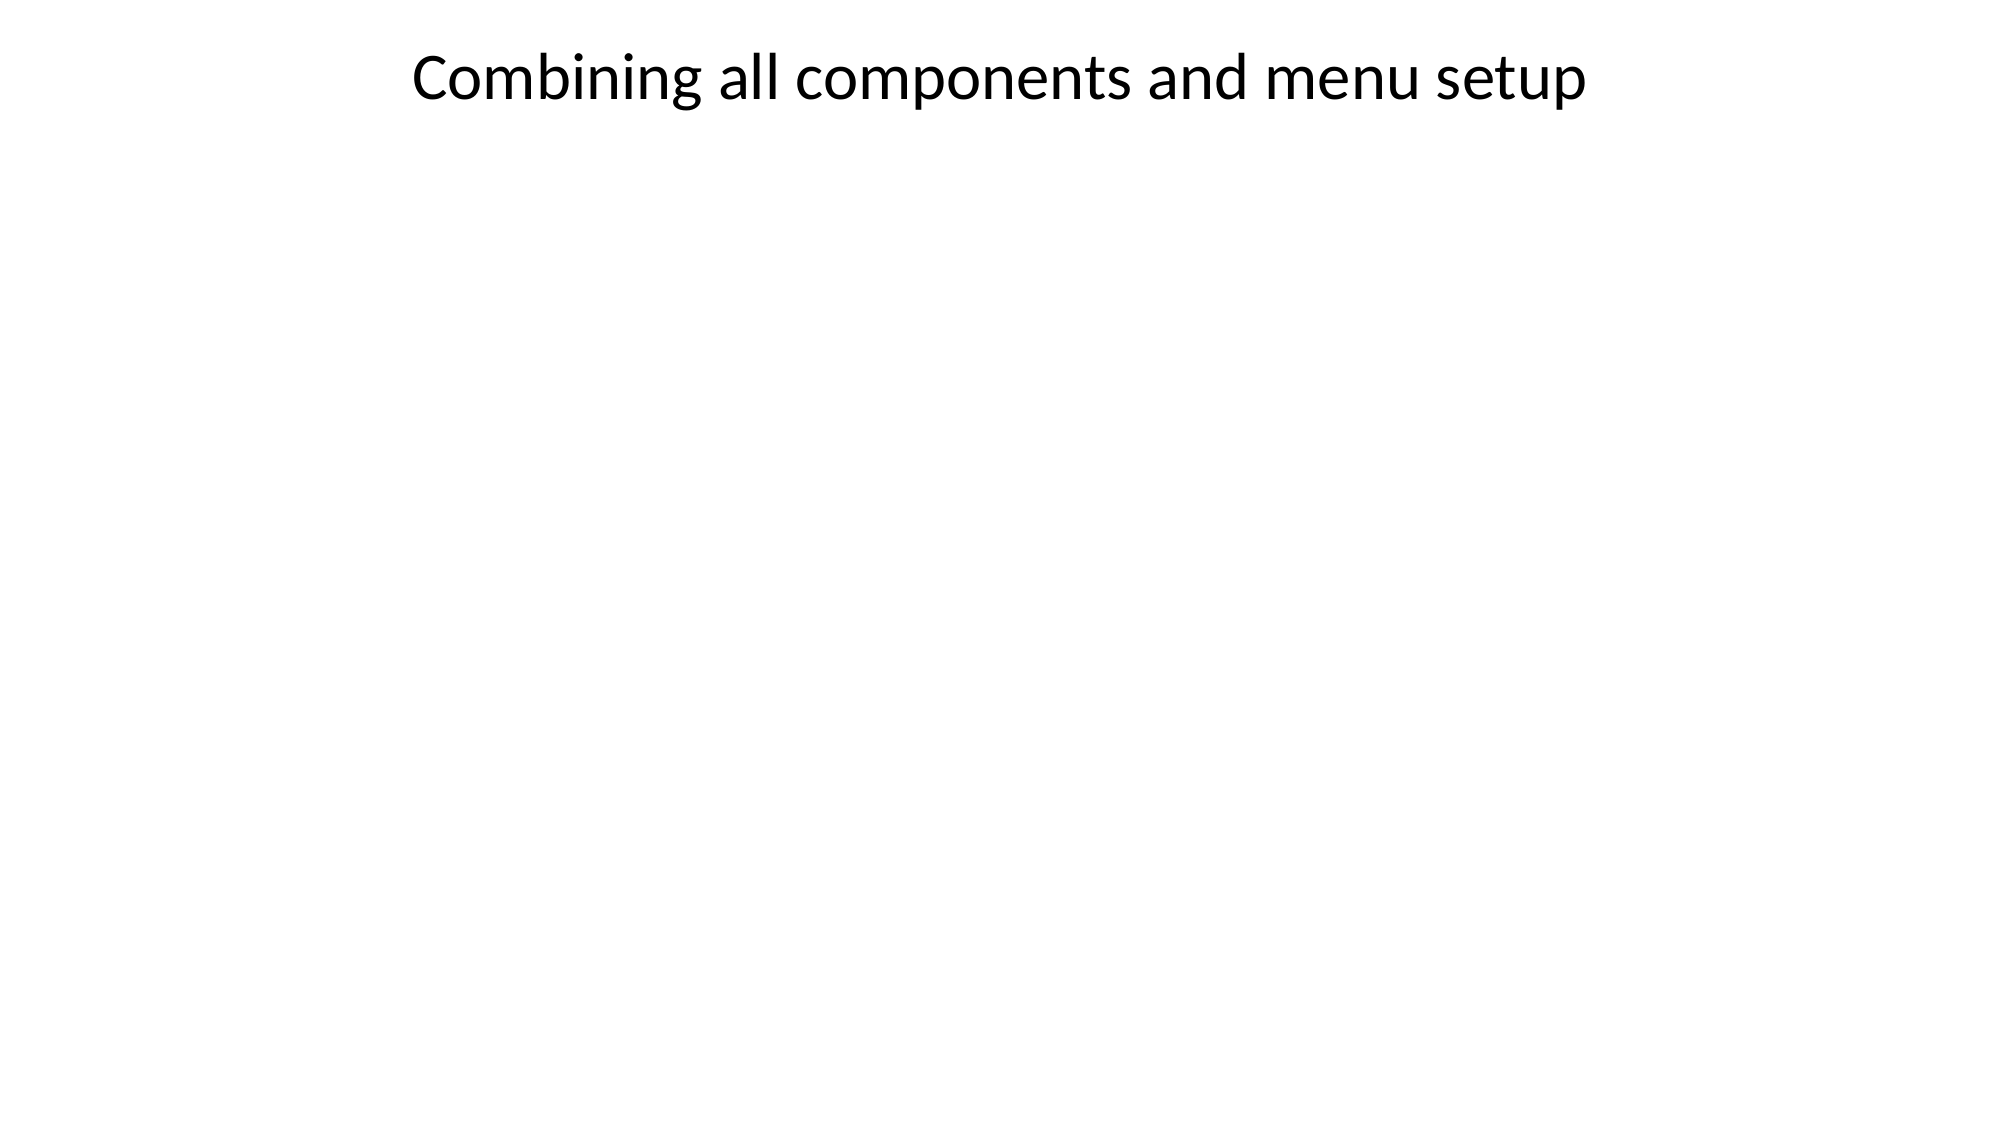

# Combining all components and menu setup